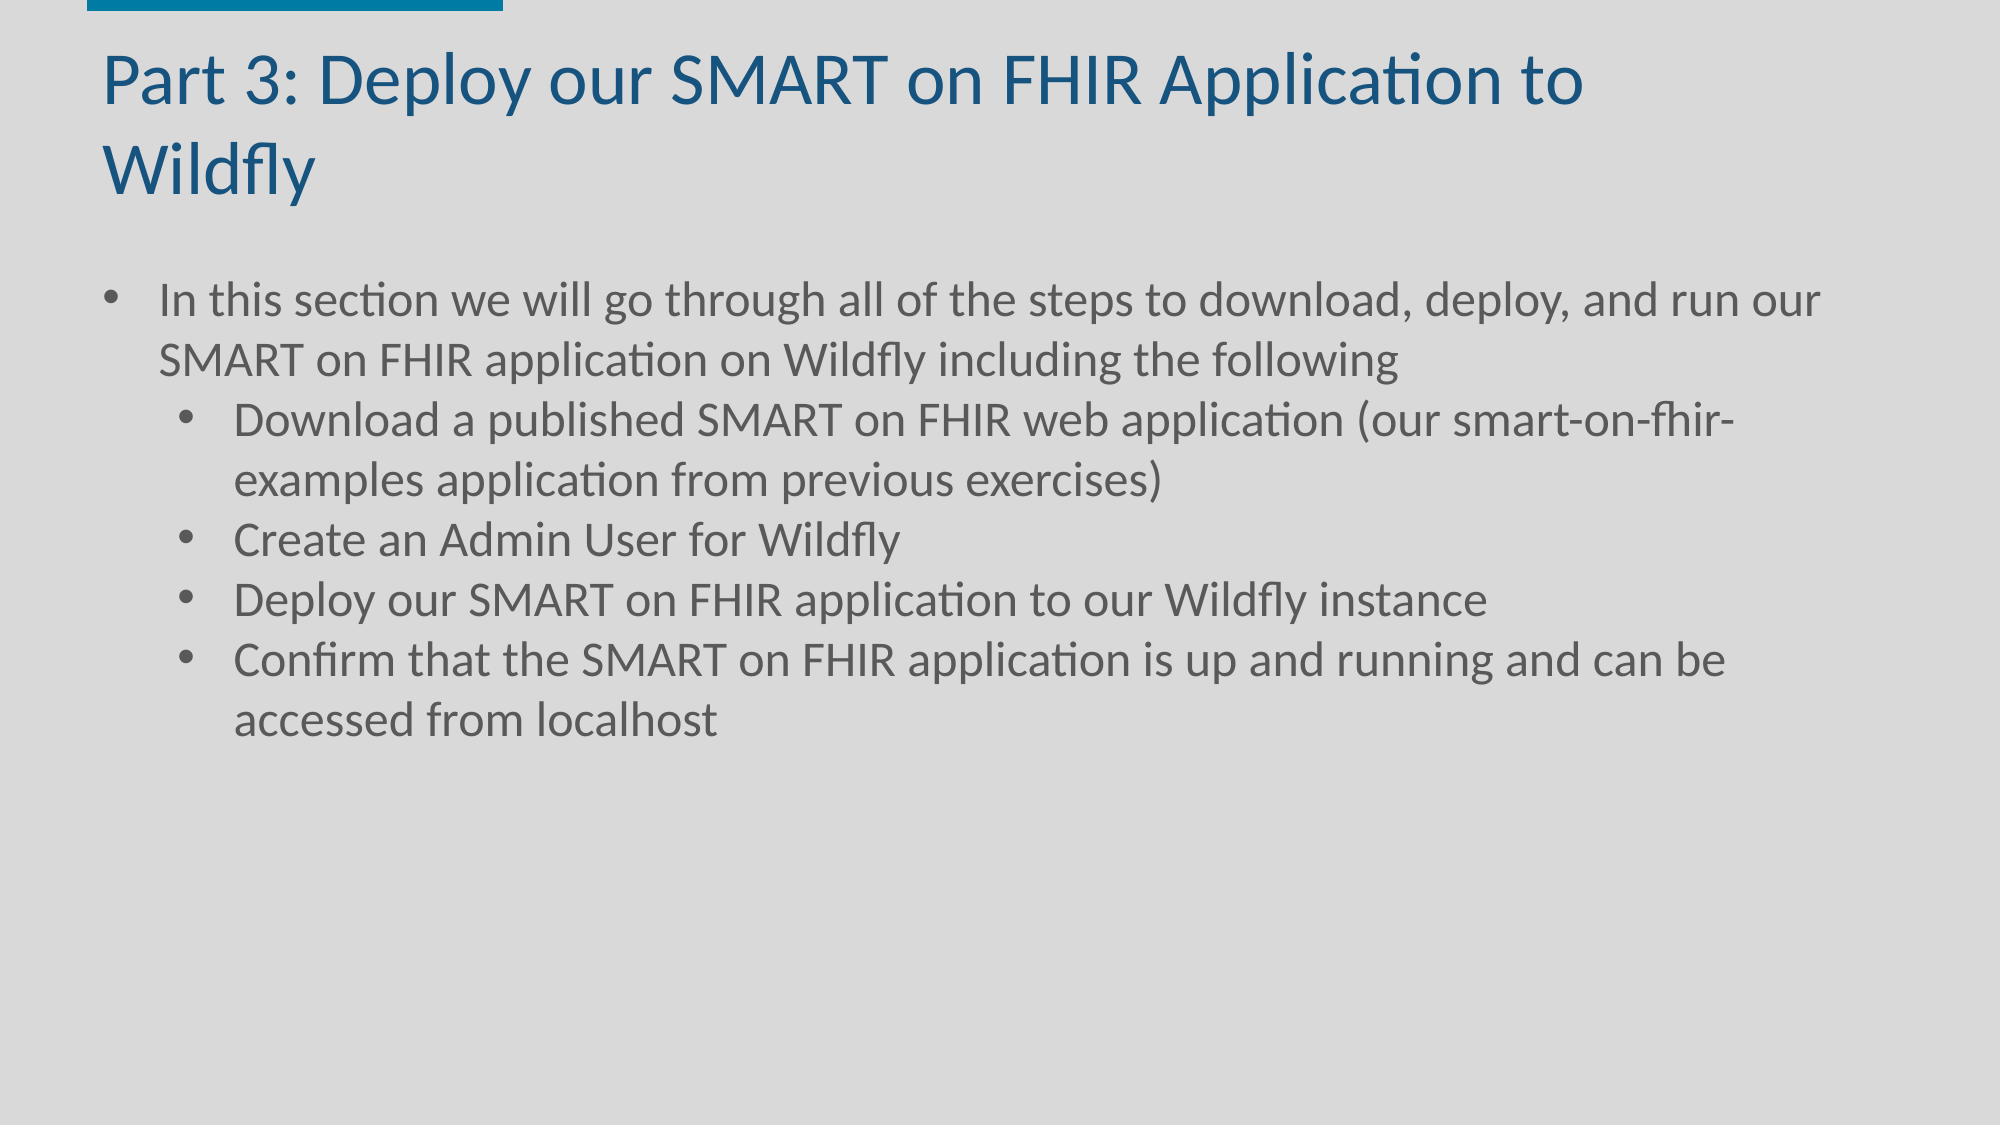

Part 3: Deploy our SMART on FHIR Application to Wildfly
In this section we will go through all of the steps to download, deploy, and run our SMART on FHIR application on Wildfly including the following
Download a published SMART on FHIR web application (our smart-on-fhir-examples application from previous exercises)
Create an Admin User for Wildfly
Deploy our SMART on FHIR application to our Wildfly instance
Confirm that the SMART on FHIR application is up and running and can be accessed from localhost

www.nachc.org
| 17